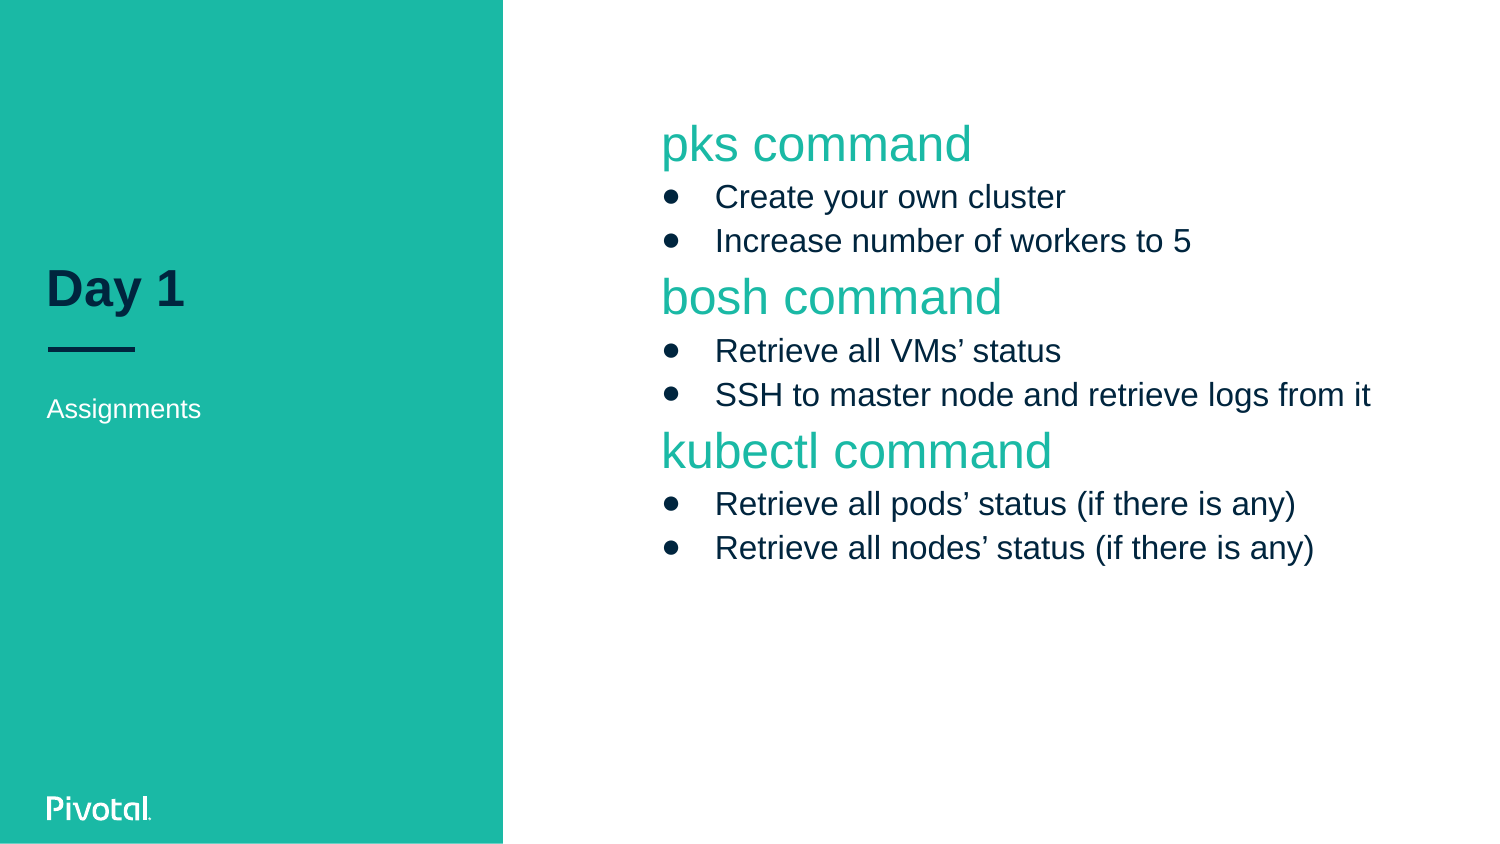

# Day 1
pks command
Create your own cluster
Increase number of workers to 5
bosh command
Retrieve all VMs’ status
SSH to master node and retrieve logs from it
kubectl command
Retrieve all pods’ status (if there is any)
Retrieve all nodes’ status (if there is any)

Assignments